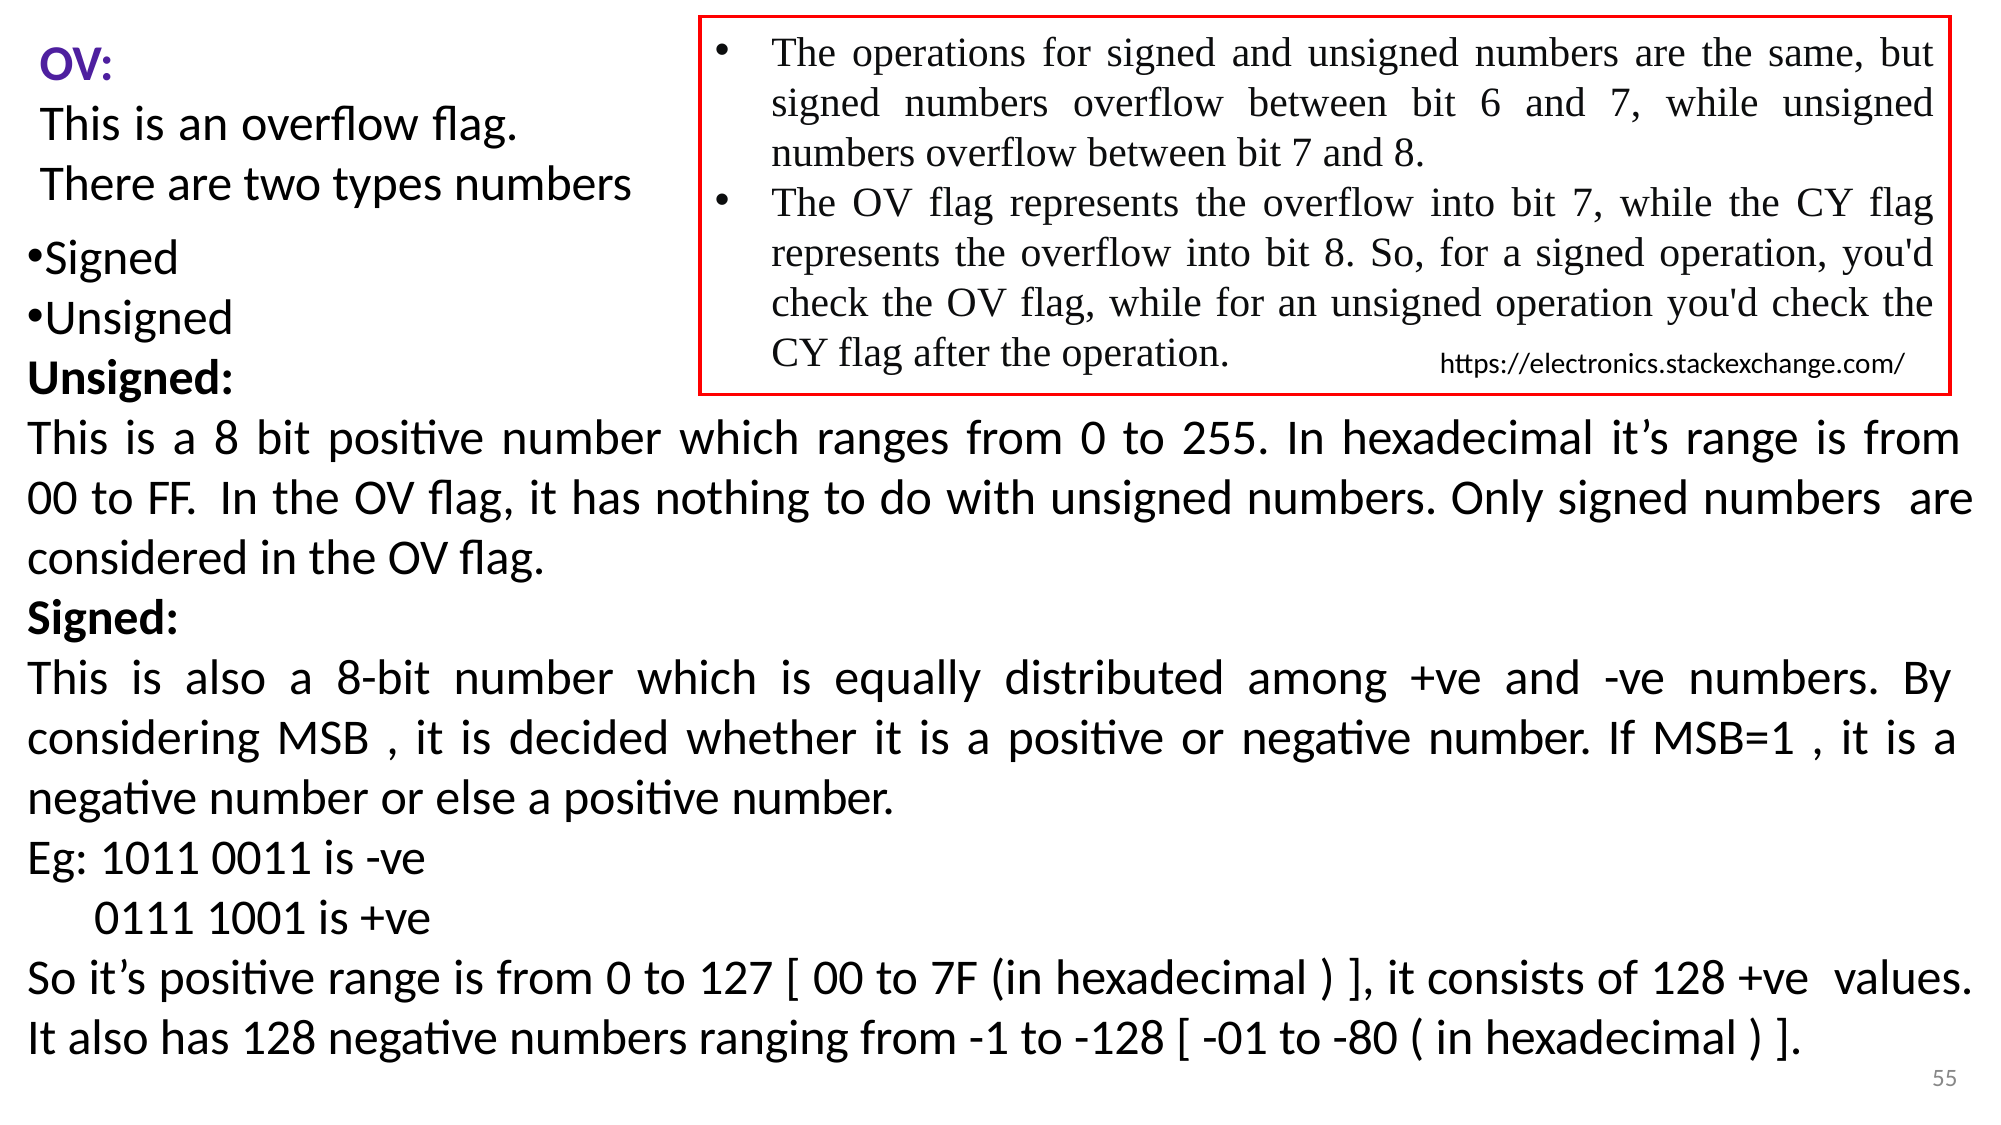

The operations for signed and unsigned numbers are the same, but signed numbers overflow between bit 6 and 7, while unsigned numbers overflow between bit 7 and 8.
The OV flag represents the overflow into bit 7, while the CY flag represents the overflow into bit 8. So, for a signed operation, you'd check the OV flag, while for an unsigned operation you'd check the CY flag after the operation.

# OV:
This is an overflow flag.  There are two types numbers
Signed
Unsigned
Unsigned:
This is a 8 bit positive number which ranges from 0 to 255. In hexadecimal it’s range is from  00 to FF. In the OV flag, it has nothing to do with unsigned numbers. Only signed numbers  are considered in the OV flag.
Signed:
This is also a 8-bit number which is equally distributed among +ve and -ve numbers. By  considering MSB , it is decided whether it is a positive or negative number. If MSB=1 , it is a  negative number or else a positive number.
Eg: 1011 0011 is -ve
0111 1001 is +ve
So it’s positive range is from 0 to 127 [ 00 to 7F (in hexadecimal ) ], it consists of 128 +ve  values. It also has 128 negative numbers ranging from -1 to -128 [ -01 to -80 ( in hexadecimal ) ].
55
https://electronics.stackexchange.com/